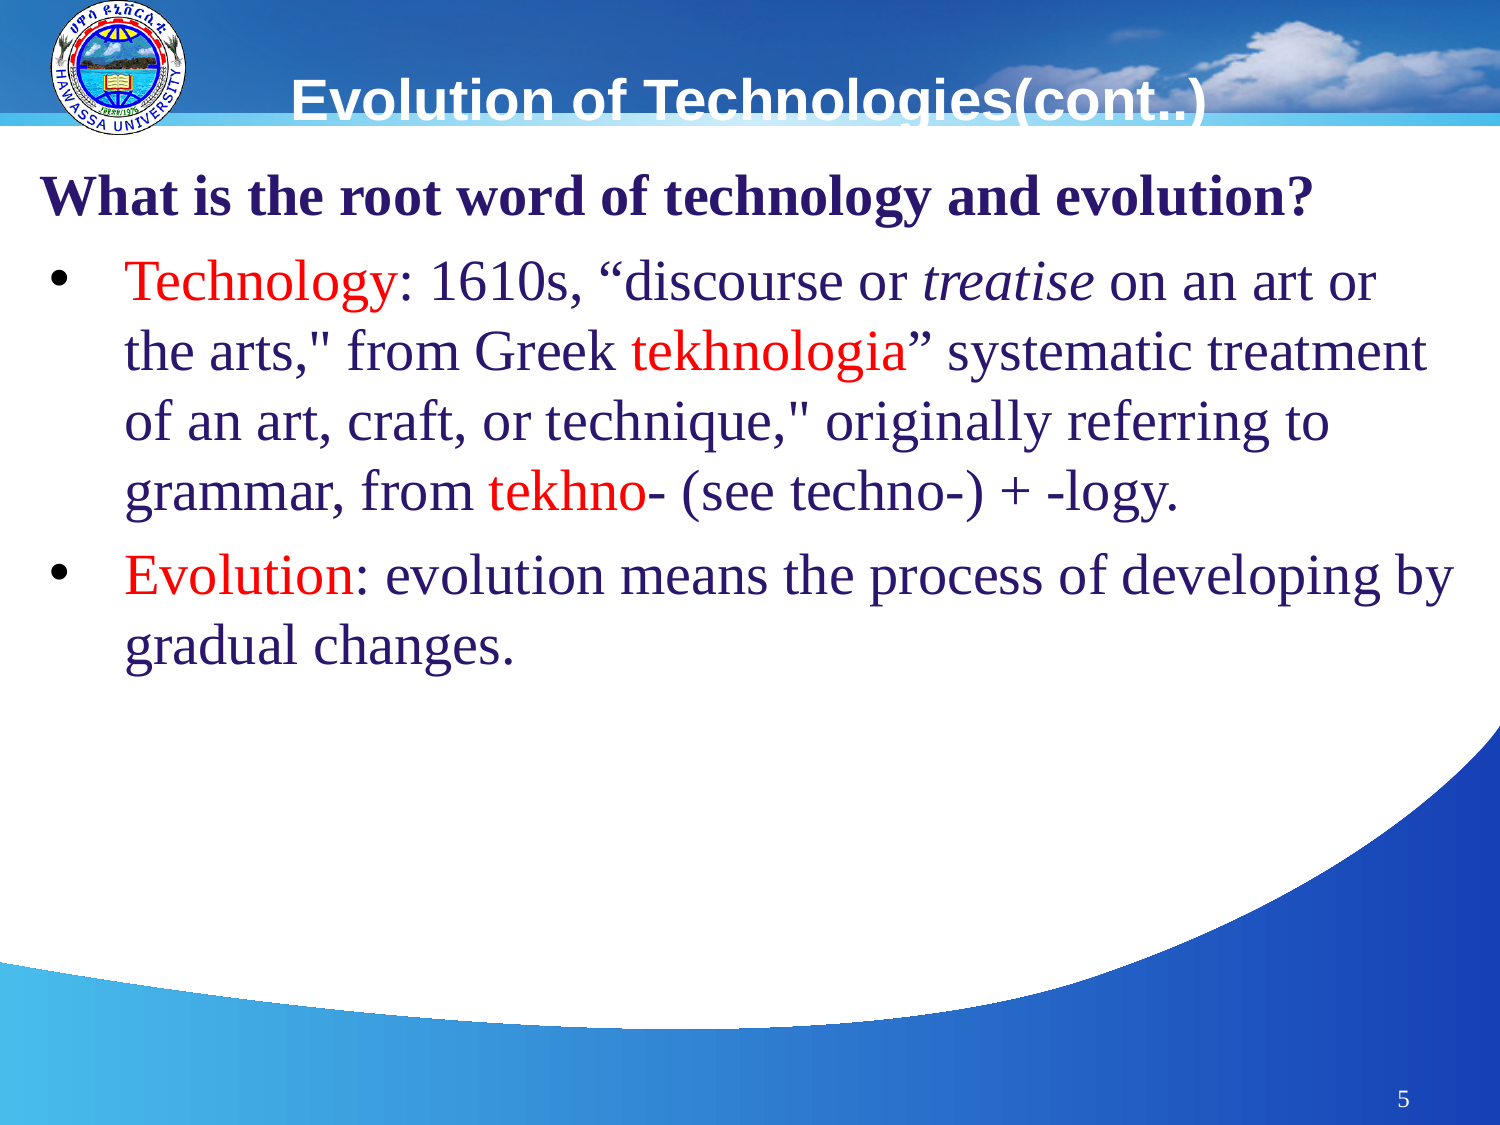

# Evolution of Technologies(cont..)
What is the root word of technology and evolution?
Technology: 1610s, “discourse or treatise on an art or the arts," from Greek tekhnologia” systematic treatment of an art, craft, or technique," originally referring to grammar, from tekhno- (see techno-) + -logy.
Evolution: evolution means the process of developing by gradual changes.
5